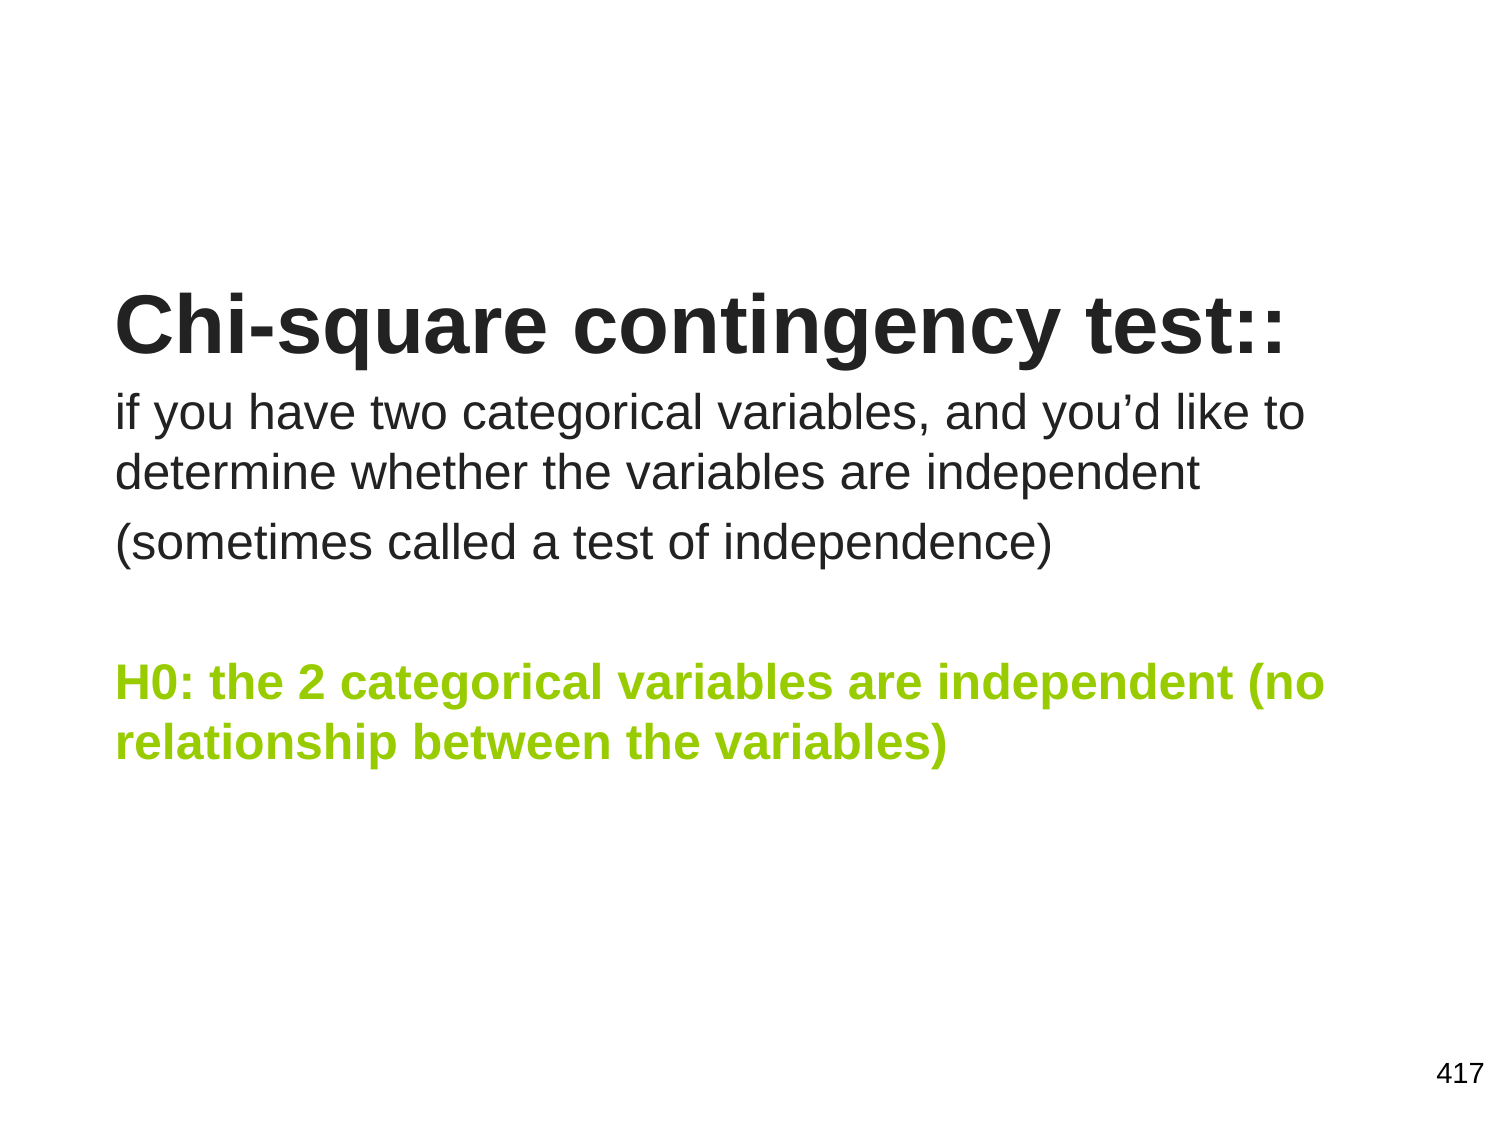

Chi-square contingency test::
if you have two categorical variables, and you’d like to determine whether the variables are independent
(sometimes called a test of independence)

H0: the 2 categorical variables are independent (no relationship between the variables)
417